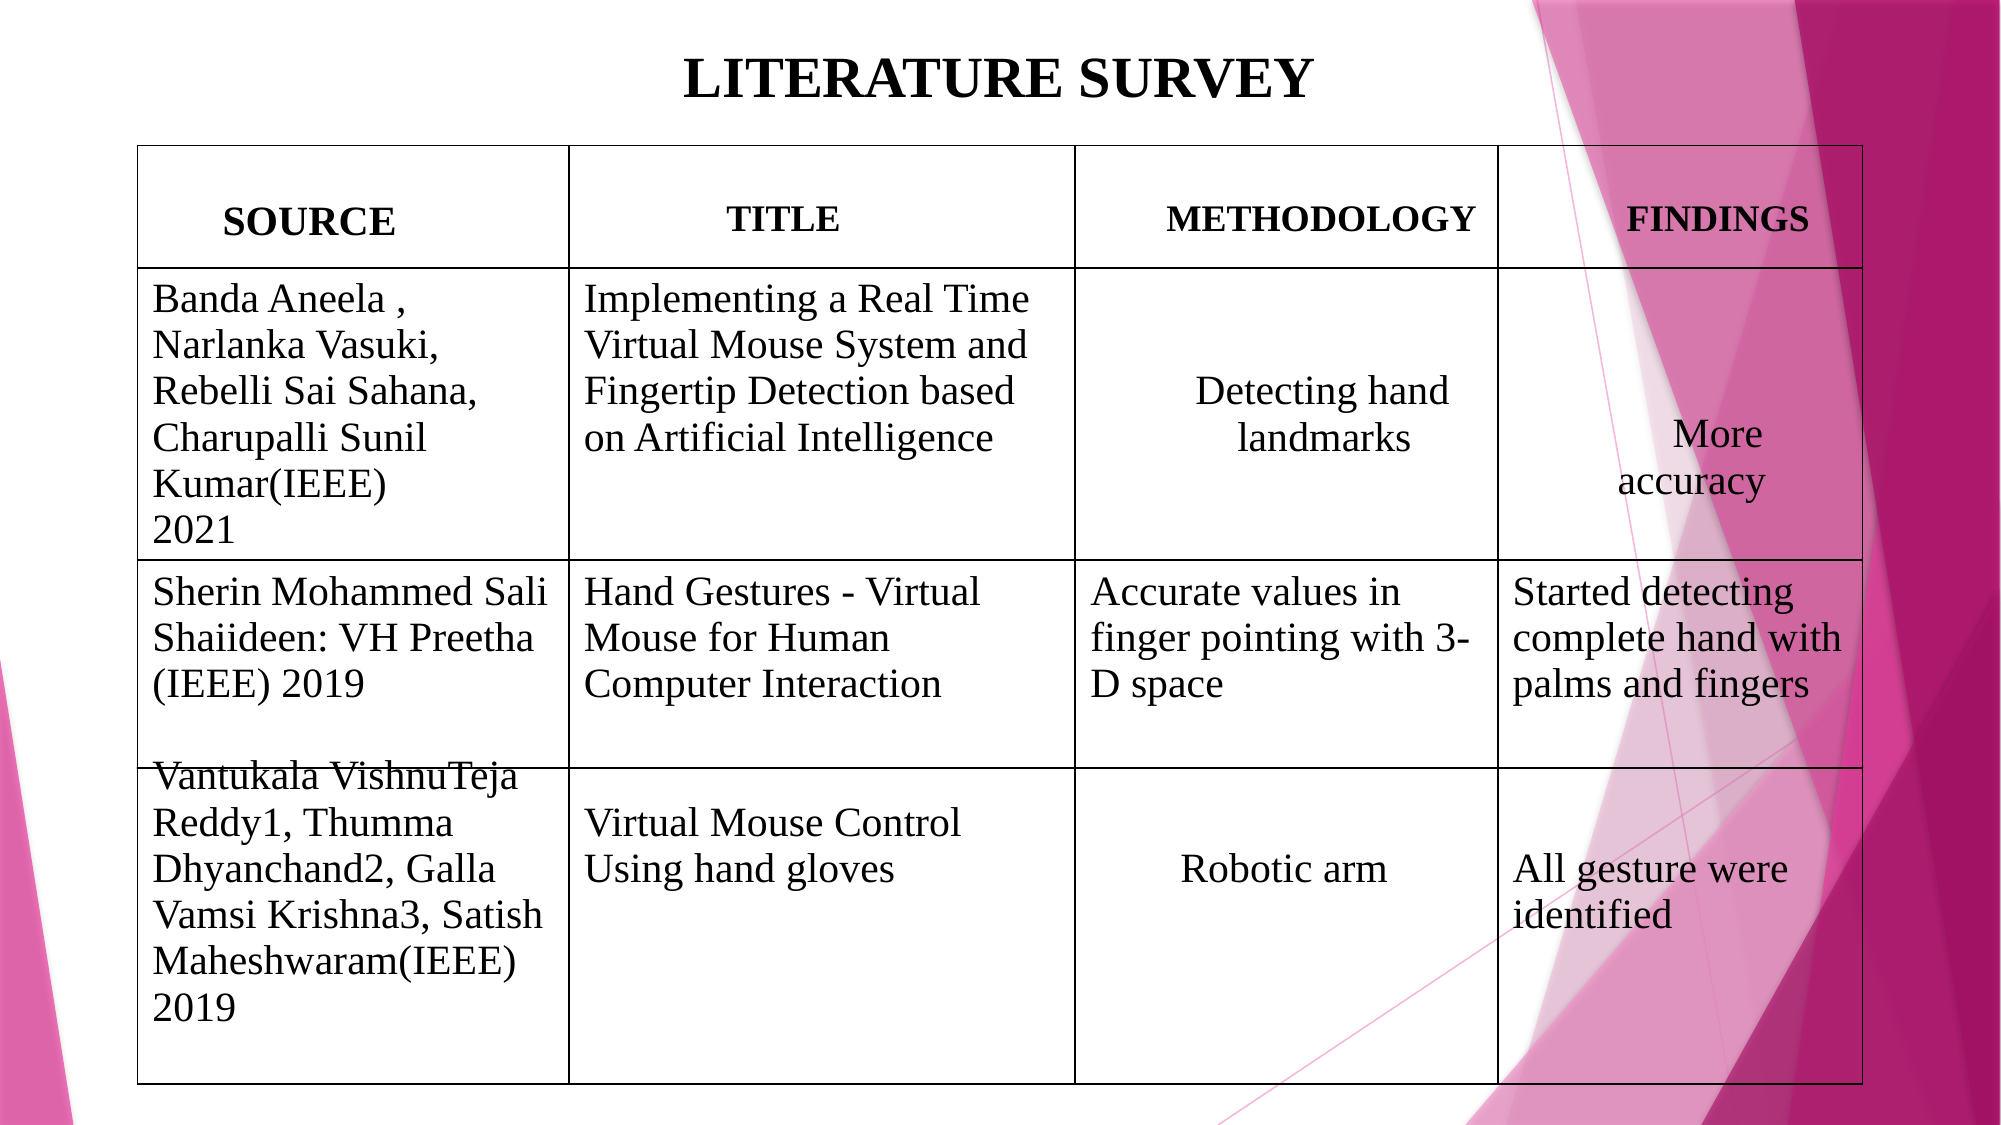

# LITERATURE SURVEY
| SOURCE | TITLE | METHODOLOGY | FINDINGS |
| --- | --- | --- | --- |
| Banda Aneela , Narlanka Vasuki, Rebelli Sai Sahana, Charupalli Sunil Kumar(IEEE) 2021 | Implementing a Real Time Virtual Mouse System and Fingertip Detection based on Artificial Intelligence | Detecting hand landmarks | More accuracy |
| Sherin Mohammed Sali Shaiideen: VH Preetha (IEEE) 2019 Vantukala VishnuTeja Reddy1, Thumma Dhyanchand2, Galla Vamsi Krishna3, Satish Maheshwaram(IEEE) 2019 | Hand Gestures - Virtual Mouse for Human Computer Interaction Virtual Mouse Control Using hand gloves | Accurate values in finger pointing with 3-D space Robotic arm | Started detecting complete hand with palms and fingers All gesture were identified |